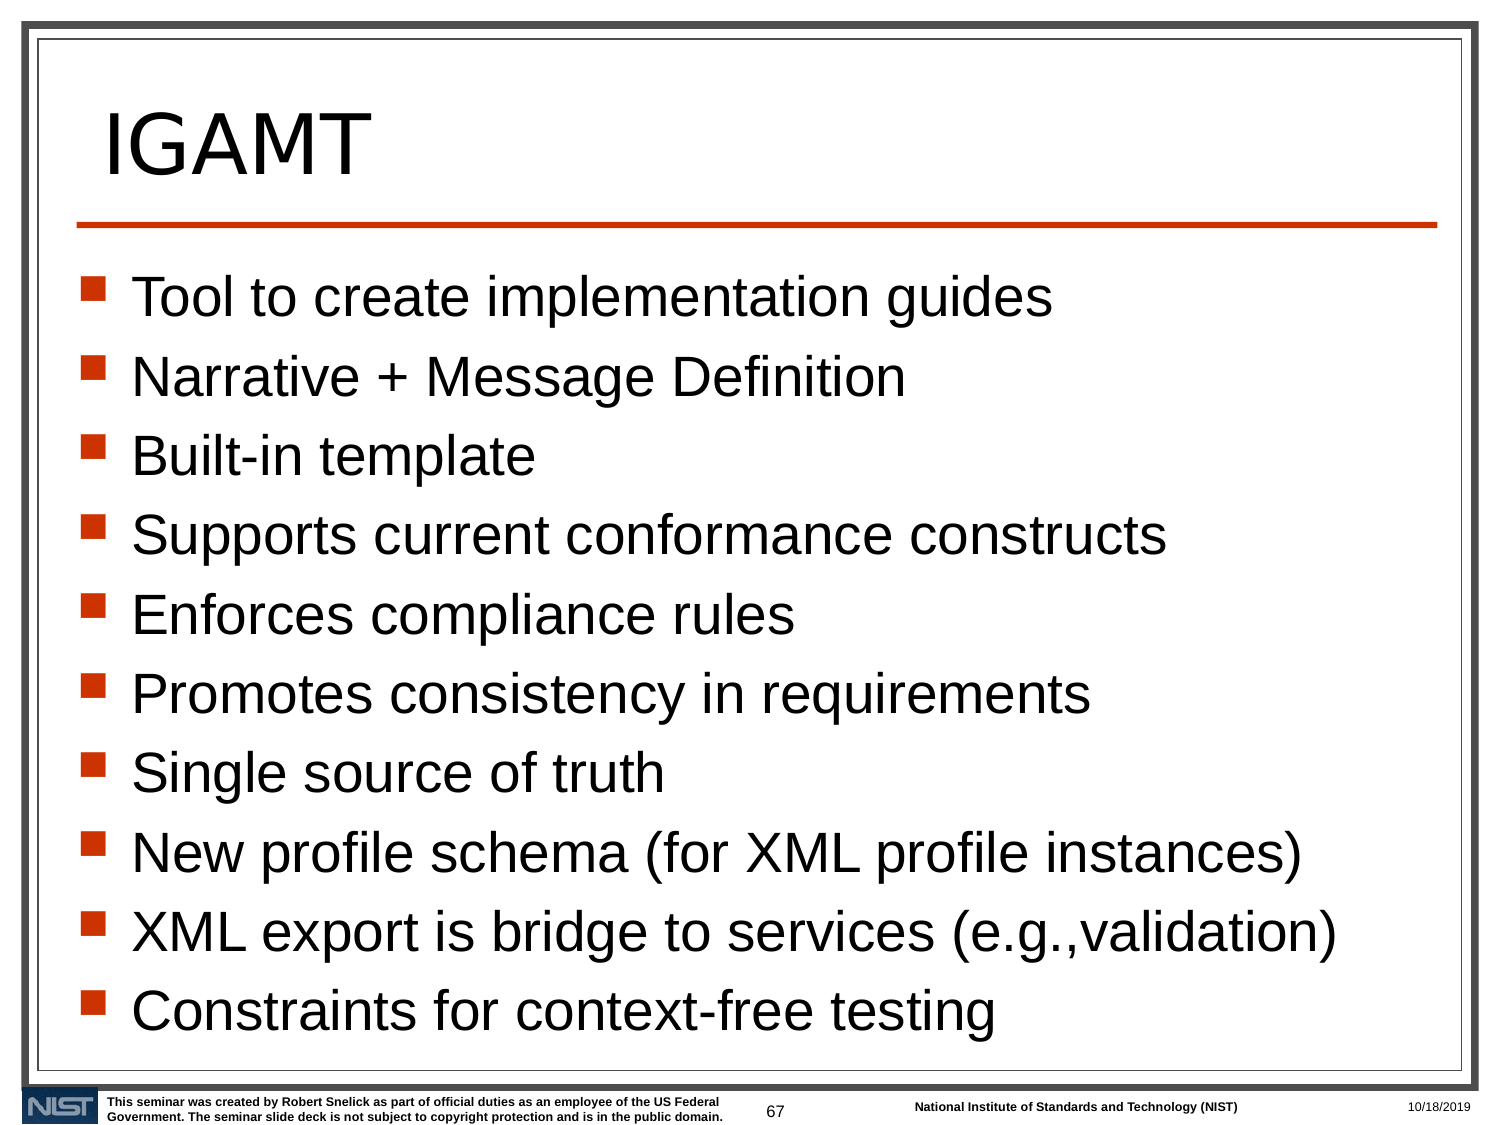

# IGAMT
Tool to create implementation guides
Narrative + Message Definition
Built-in template
Supports current conformance constructs
Enforces compliance rules
Promotes consistency in requirements
Single source of truth
New profile schema (for XML profile instances)
XML export is bridge to services (e.g.,validation)
Constraints for context-free testing

67
10/18/2019